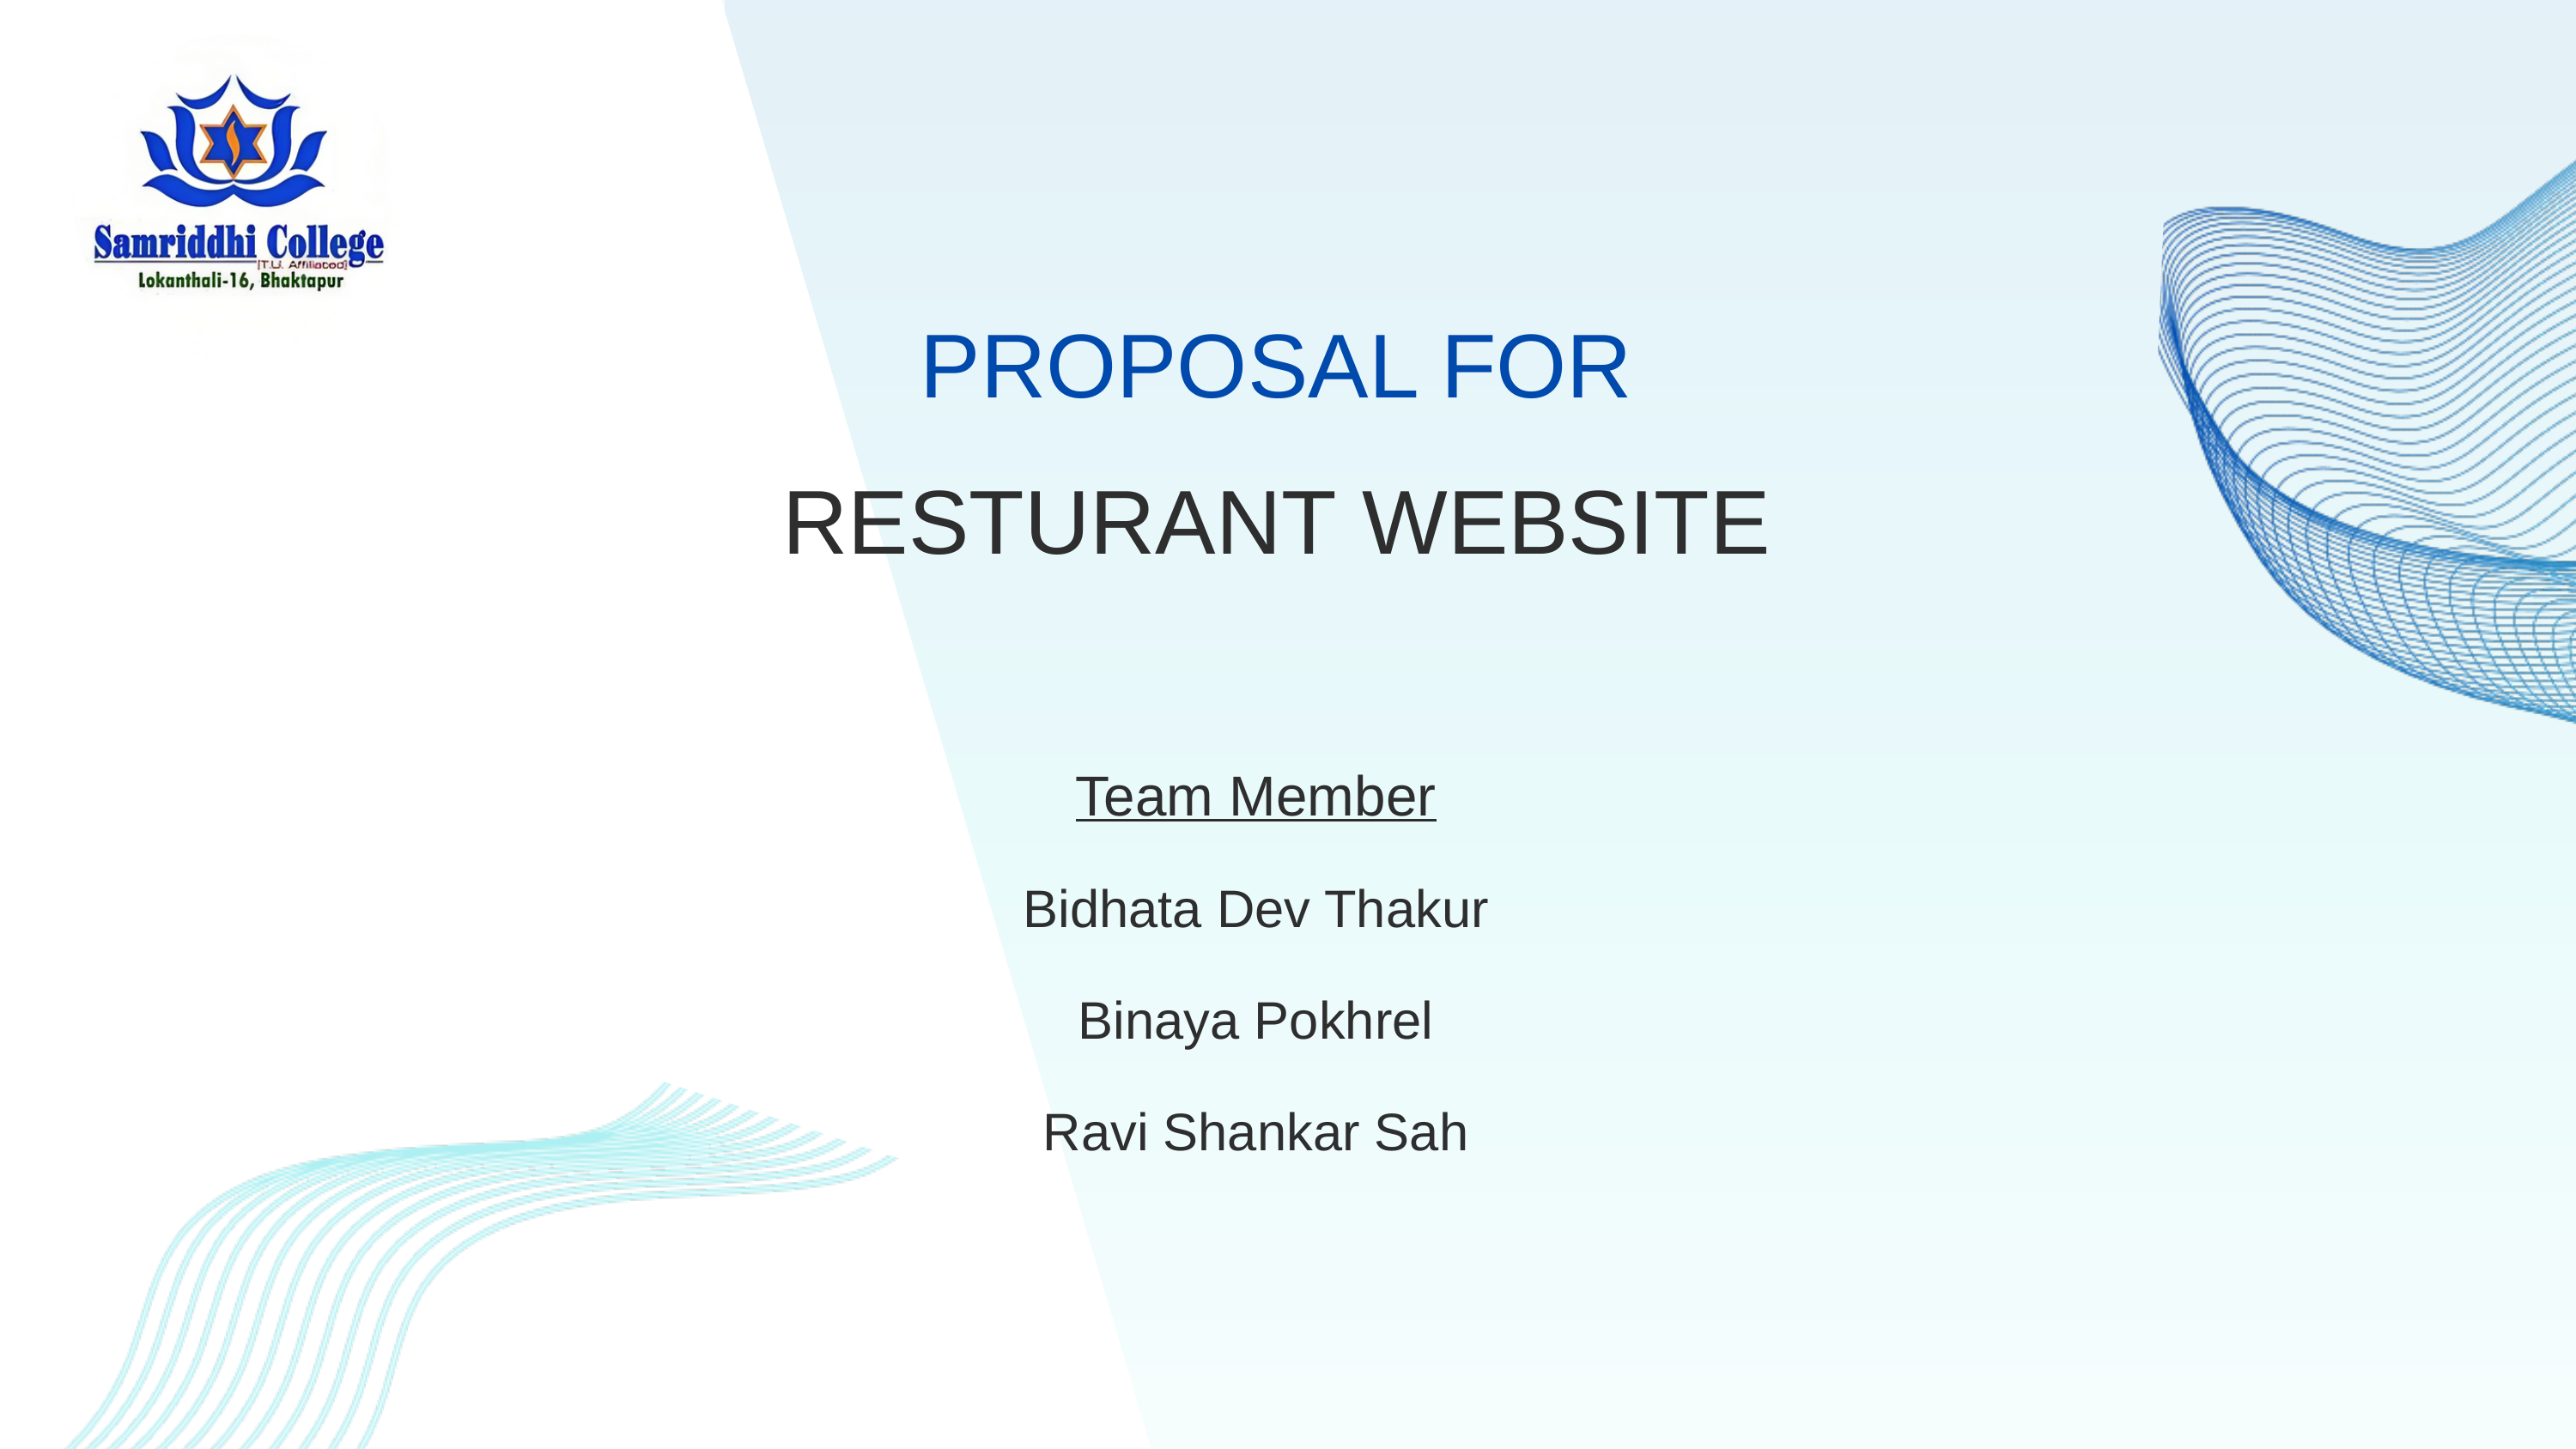

PROPOSAL FOR RESTURANT WEBSITE
Team Member
Bidhata Dev Thakur
Binaya Pokhrel
Ravi Shankar Sah